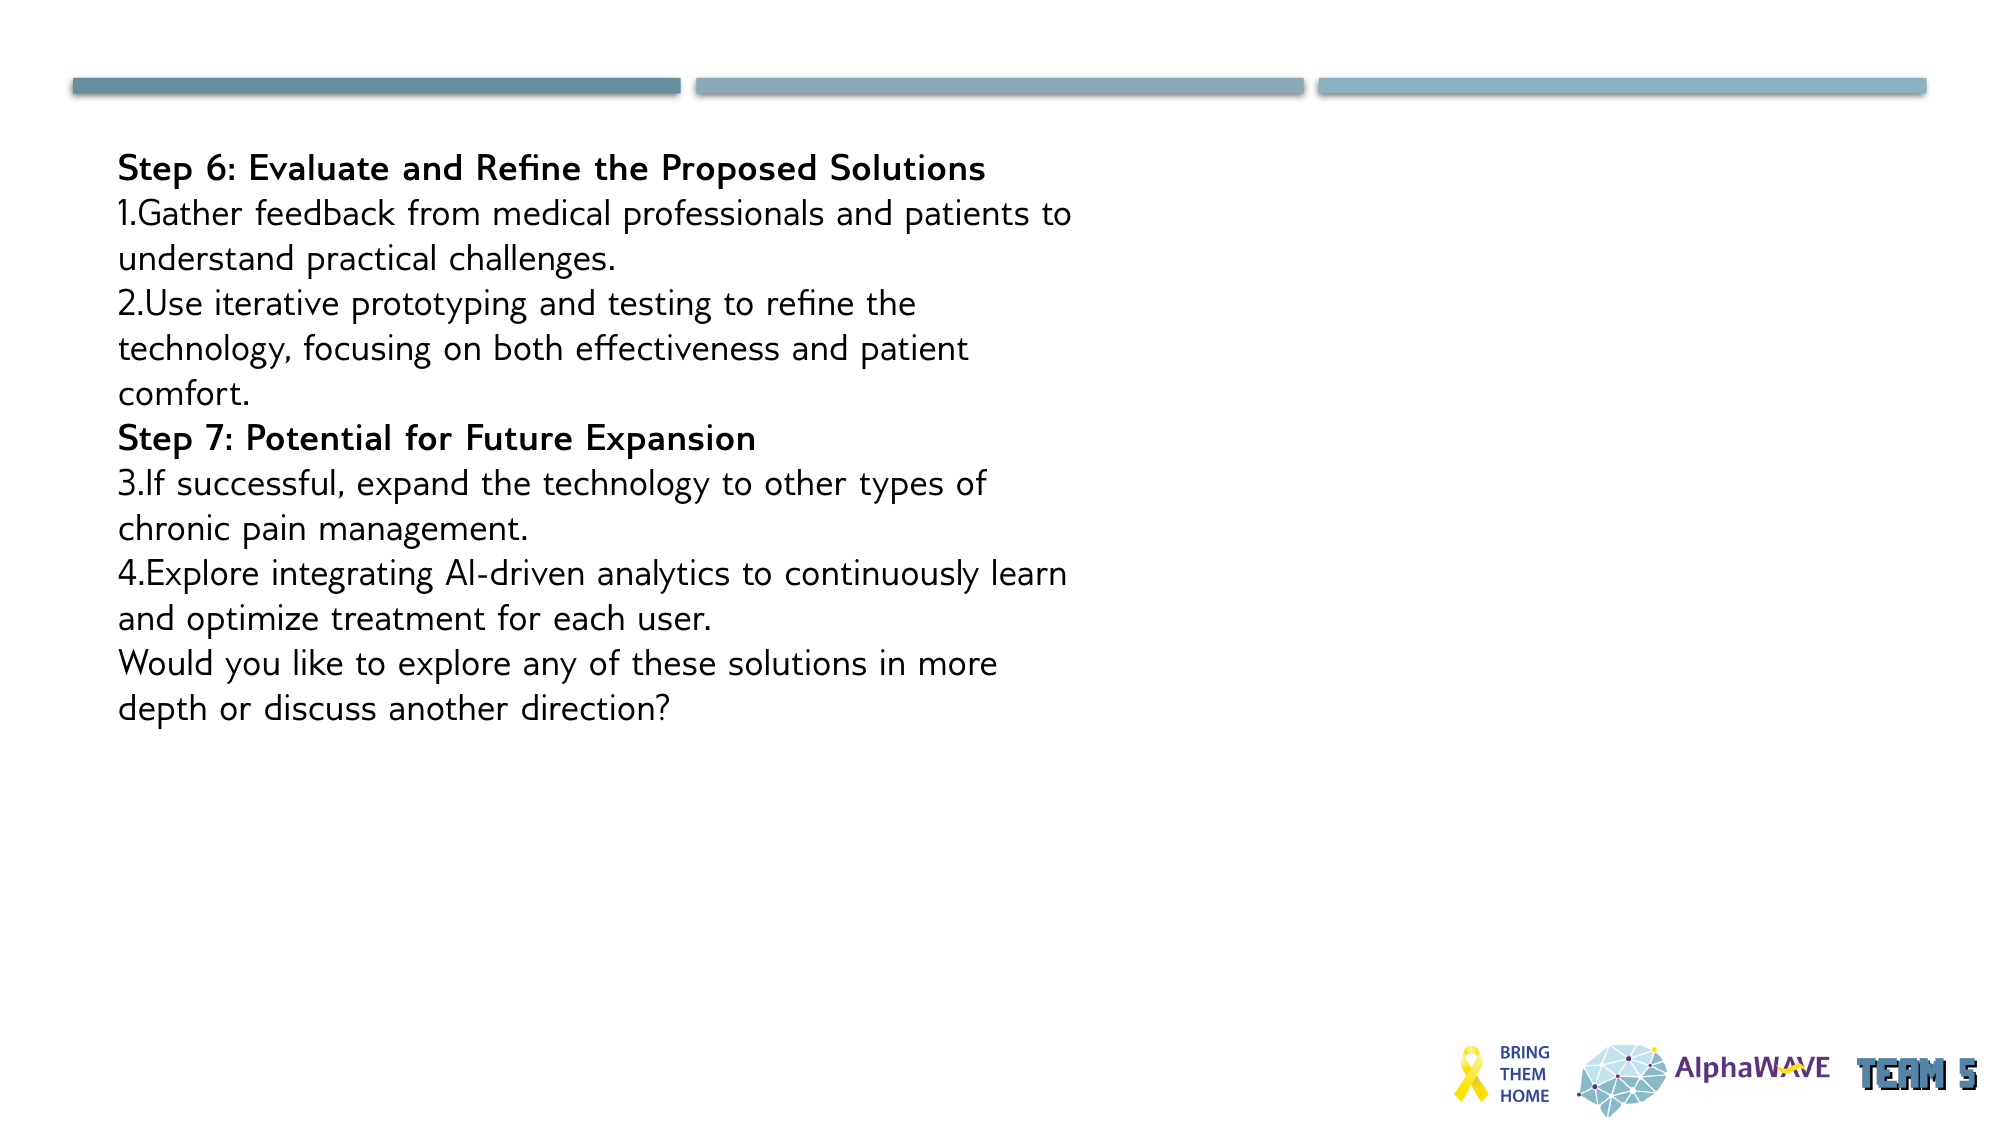

Step 6: Evaluate and Refine the Proposed Solutions
Gather feedback from medical professionals and patients to understand practical challenges.
Use iterative prototyping and testing to refine the technology, focusing on both effectiveness and patient comfort.
Step 7: Potential for Future Expansion
If successful, expand the technology to other types of chronic pain management.
Explore integrating AI-driven analytics to continuously learn and optimize treatment for each user.
Would you like to explore any of these solutions in more depth or discuss another direction?